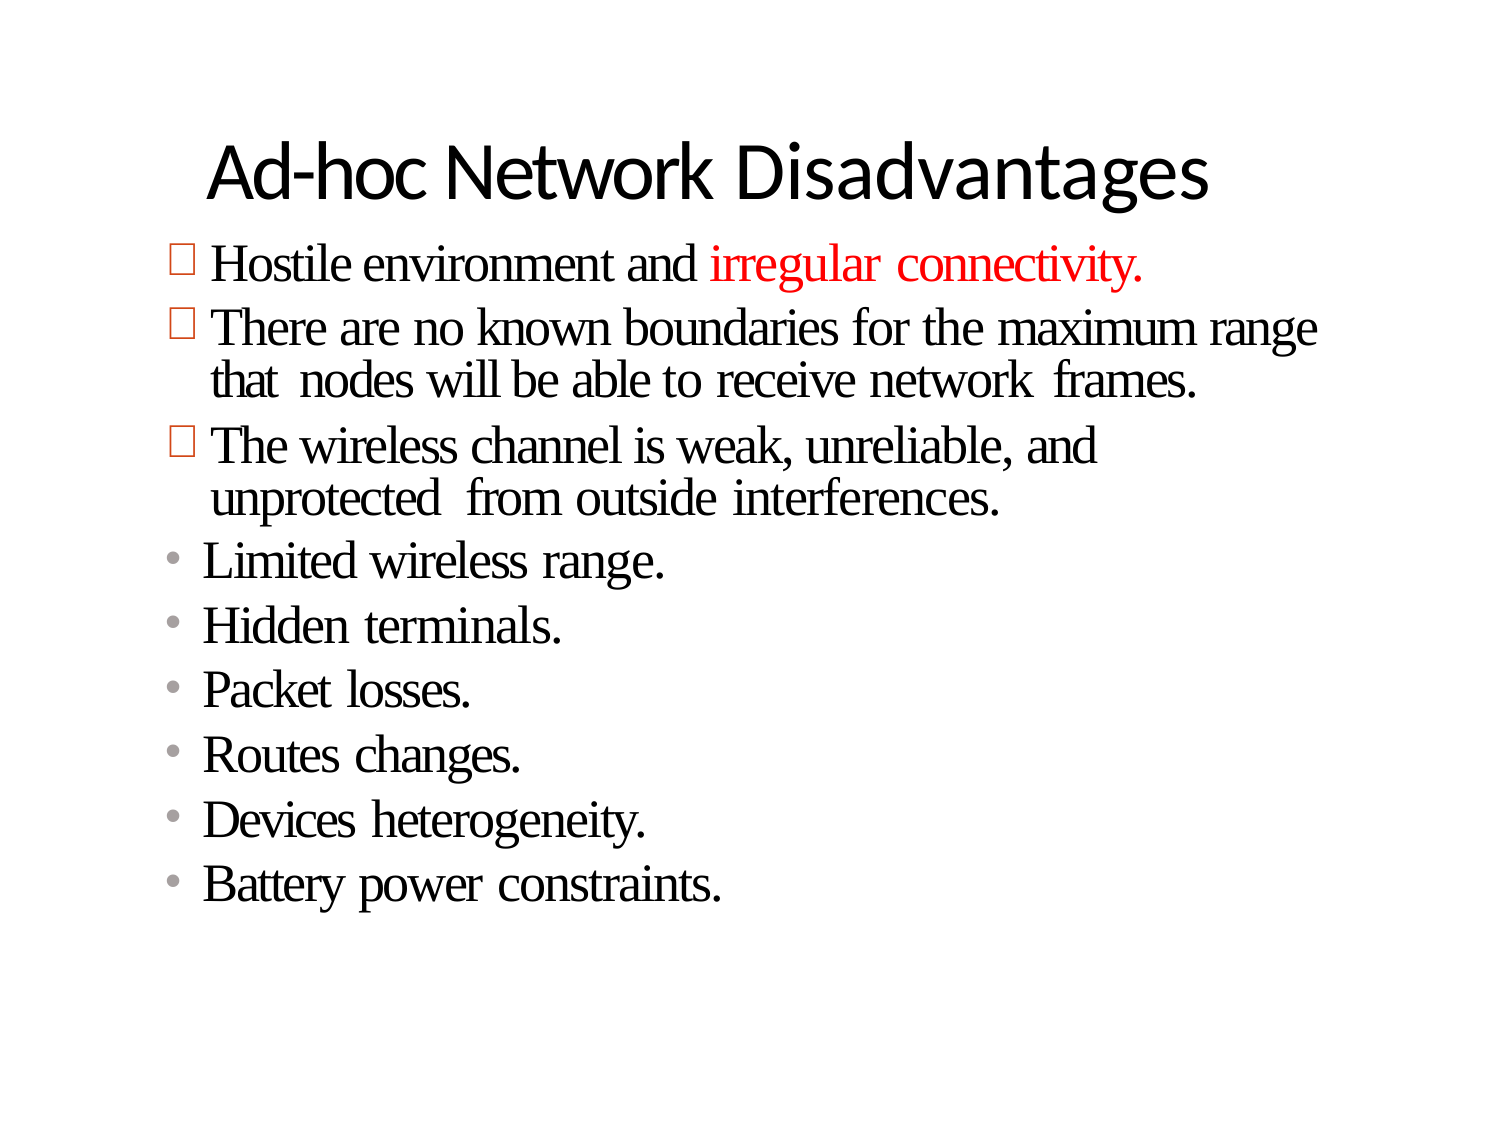

# Ad-hoc Network Disadvantages
Hostile environment and irregular connectivity.
There are no known boundaries for the maximum range that  nodes will be able to receive network frames.
The wireless channel is weak, unreliable, and unprotected  from outside interferences.
Limited wireless range.
Hidden terminals.
Packet losses.
Routes changes.
Devices heterogeneity.
Battery power constraints.